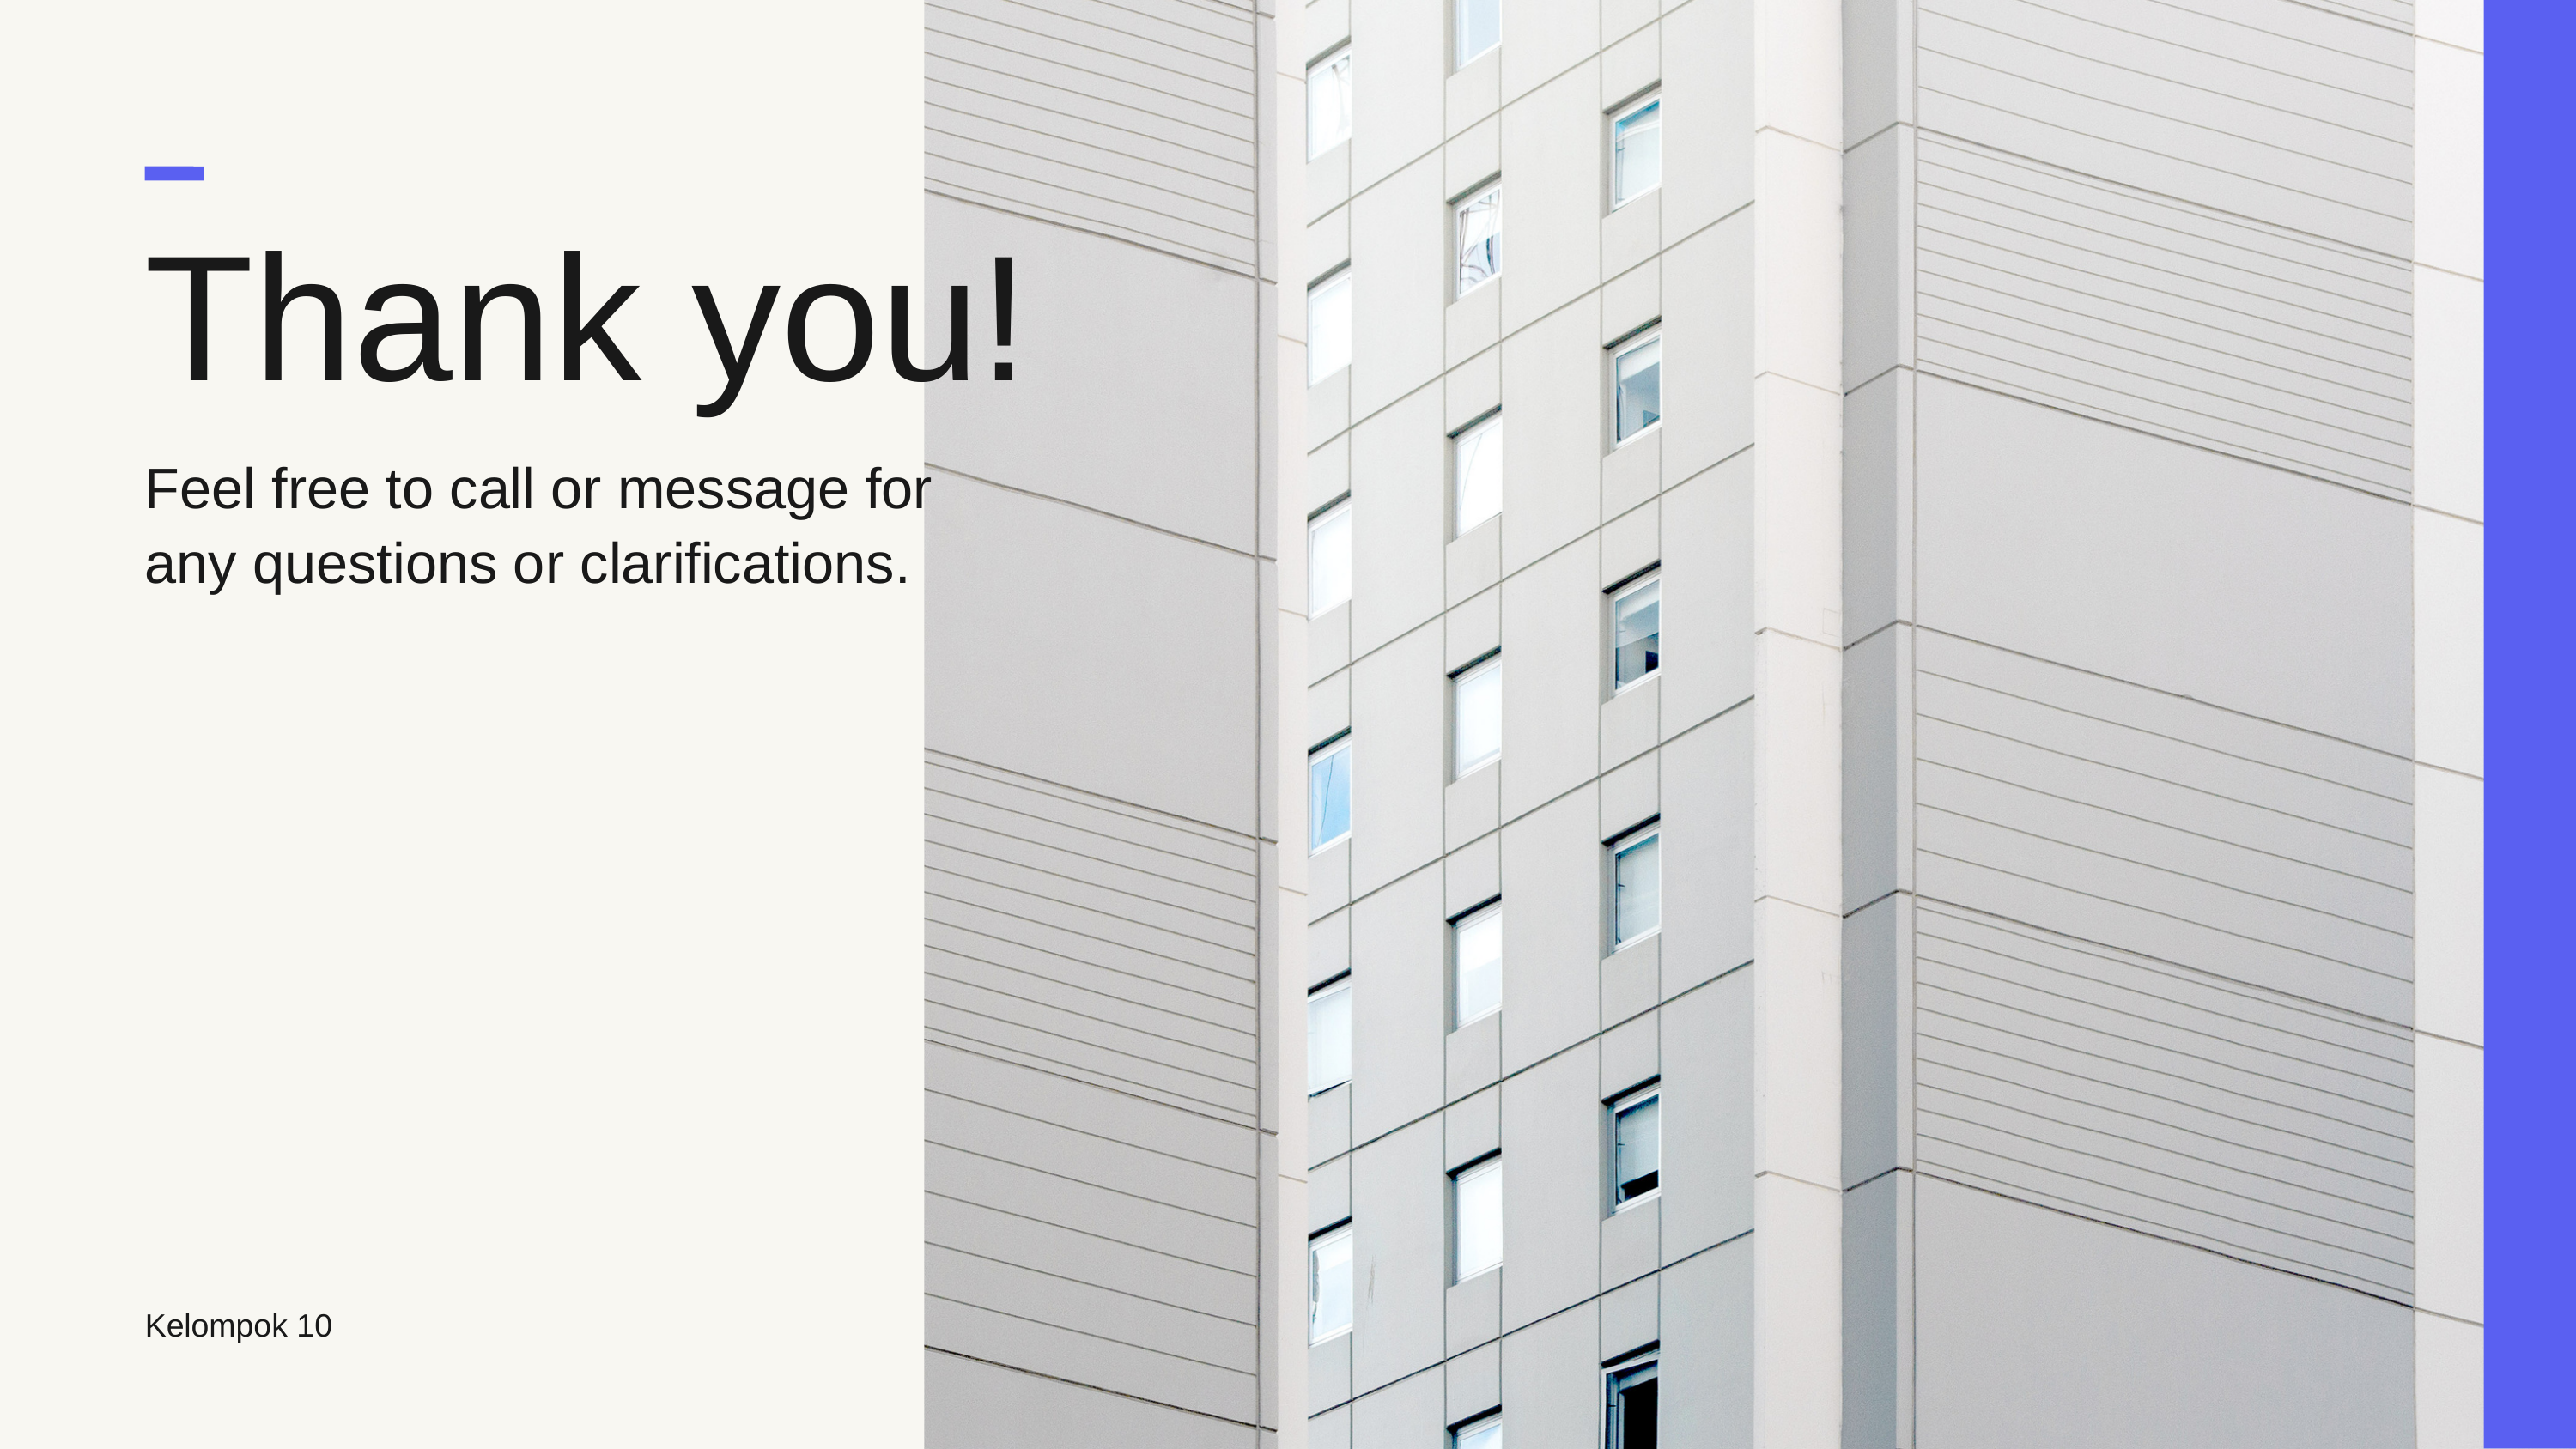

Thank you!
Feel free to call or message for
any questions or clarifications.
Kelompok 10